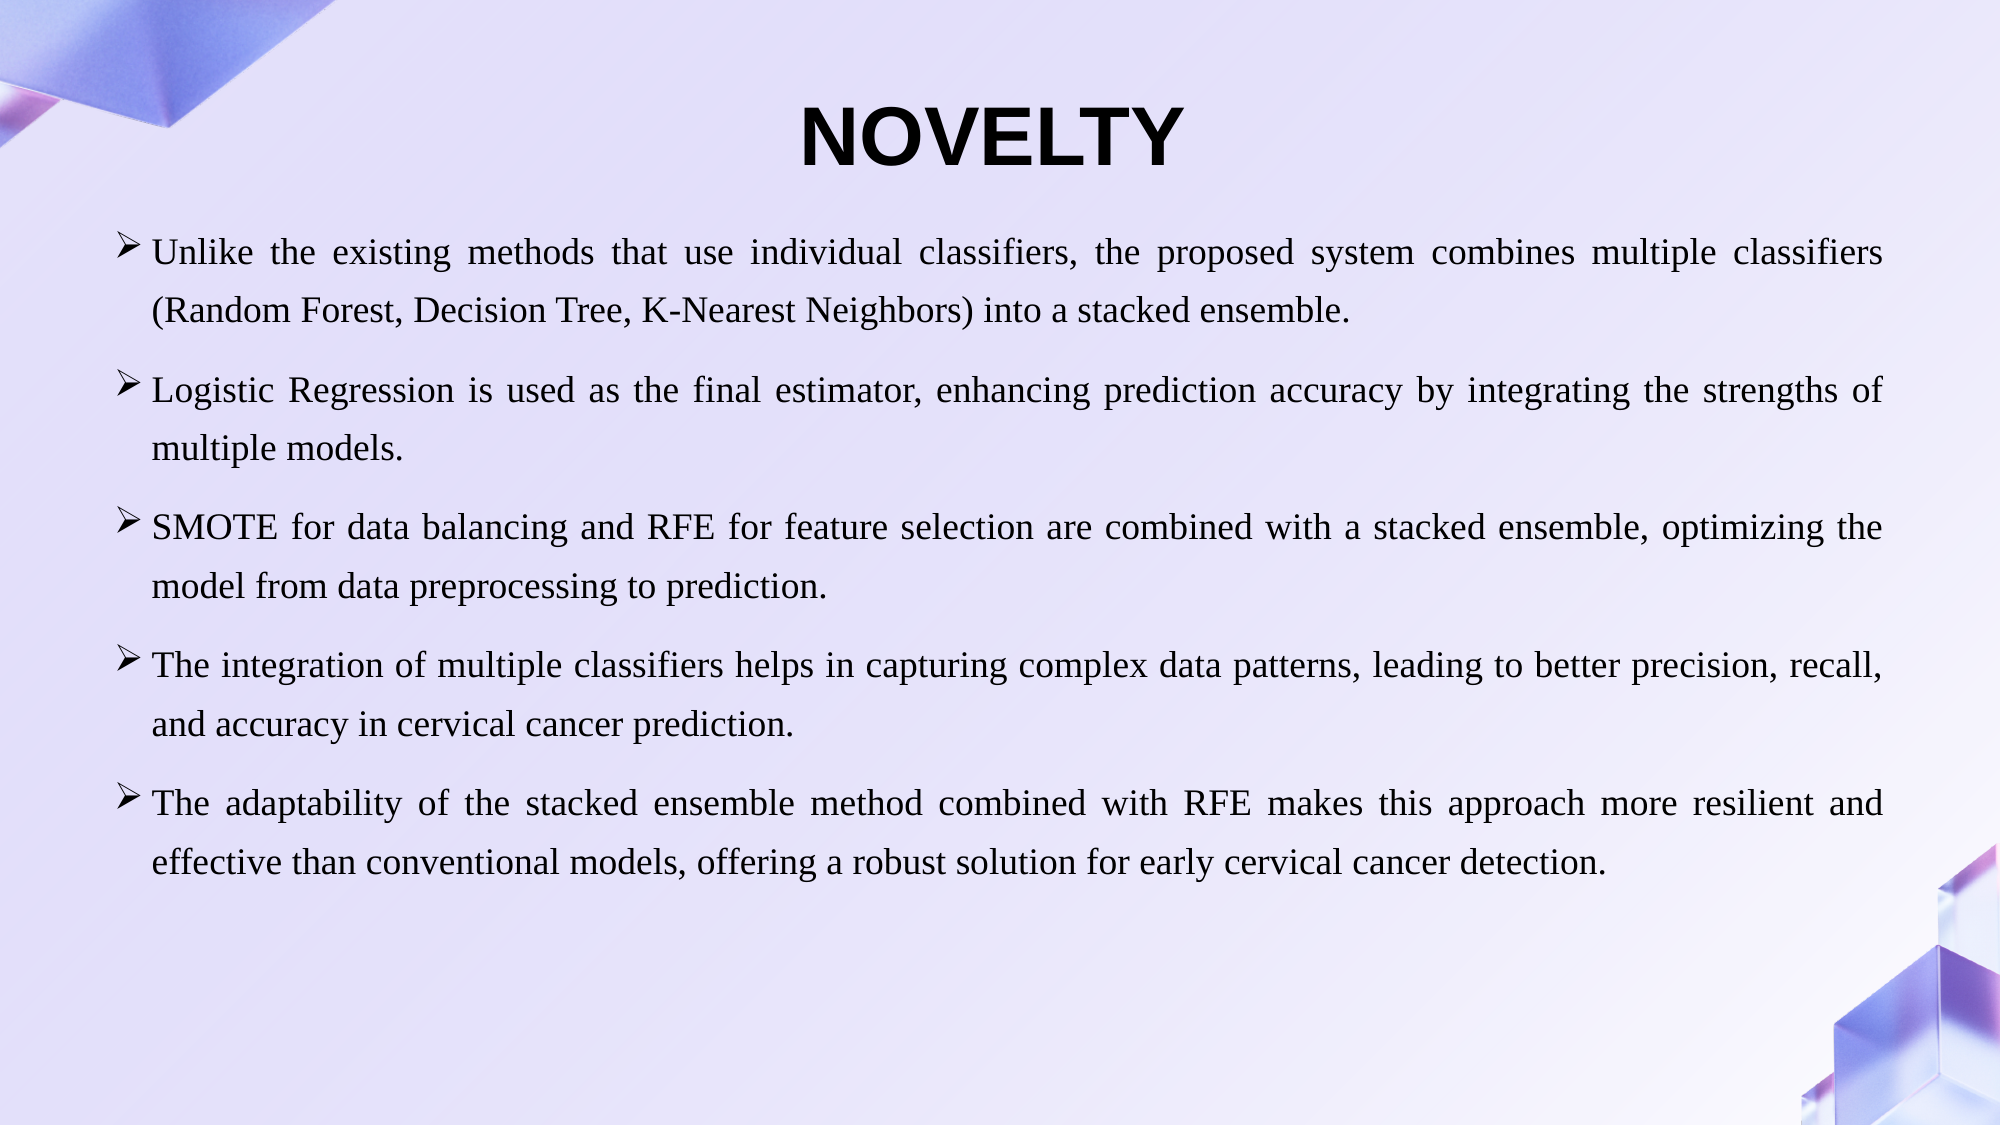

# NOVELTY
Unlike the existing methods that use individual classifiers, the proposed system combines multiple classifiers (Random Forest, Decision Tree, K-Nearest Neighbors) into a stacked ensemble.
Logistic Regression is used as the final estimator, enhancing prediction accuracy by integrating the strengths of multiple models.
SMOTE for data balancing and RFE for feature selection are combined with a stacked ensemble, optimizing the model from data preprocessing to prediction.
The integration of multiple classifiers helps in capturing complex data patterns, leading to better precision, recall, and accuracy in cervical cancer prediction.
The adaptability of the stacked ensemble method combined with RFE makes this approach more resilient and effective than conventional models, offering a robust solution for early cervical cancer detection.